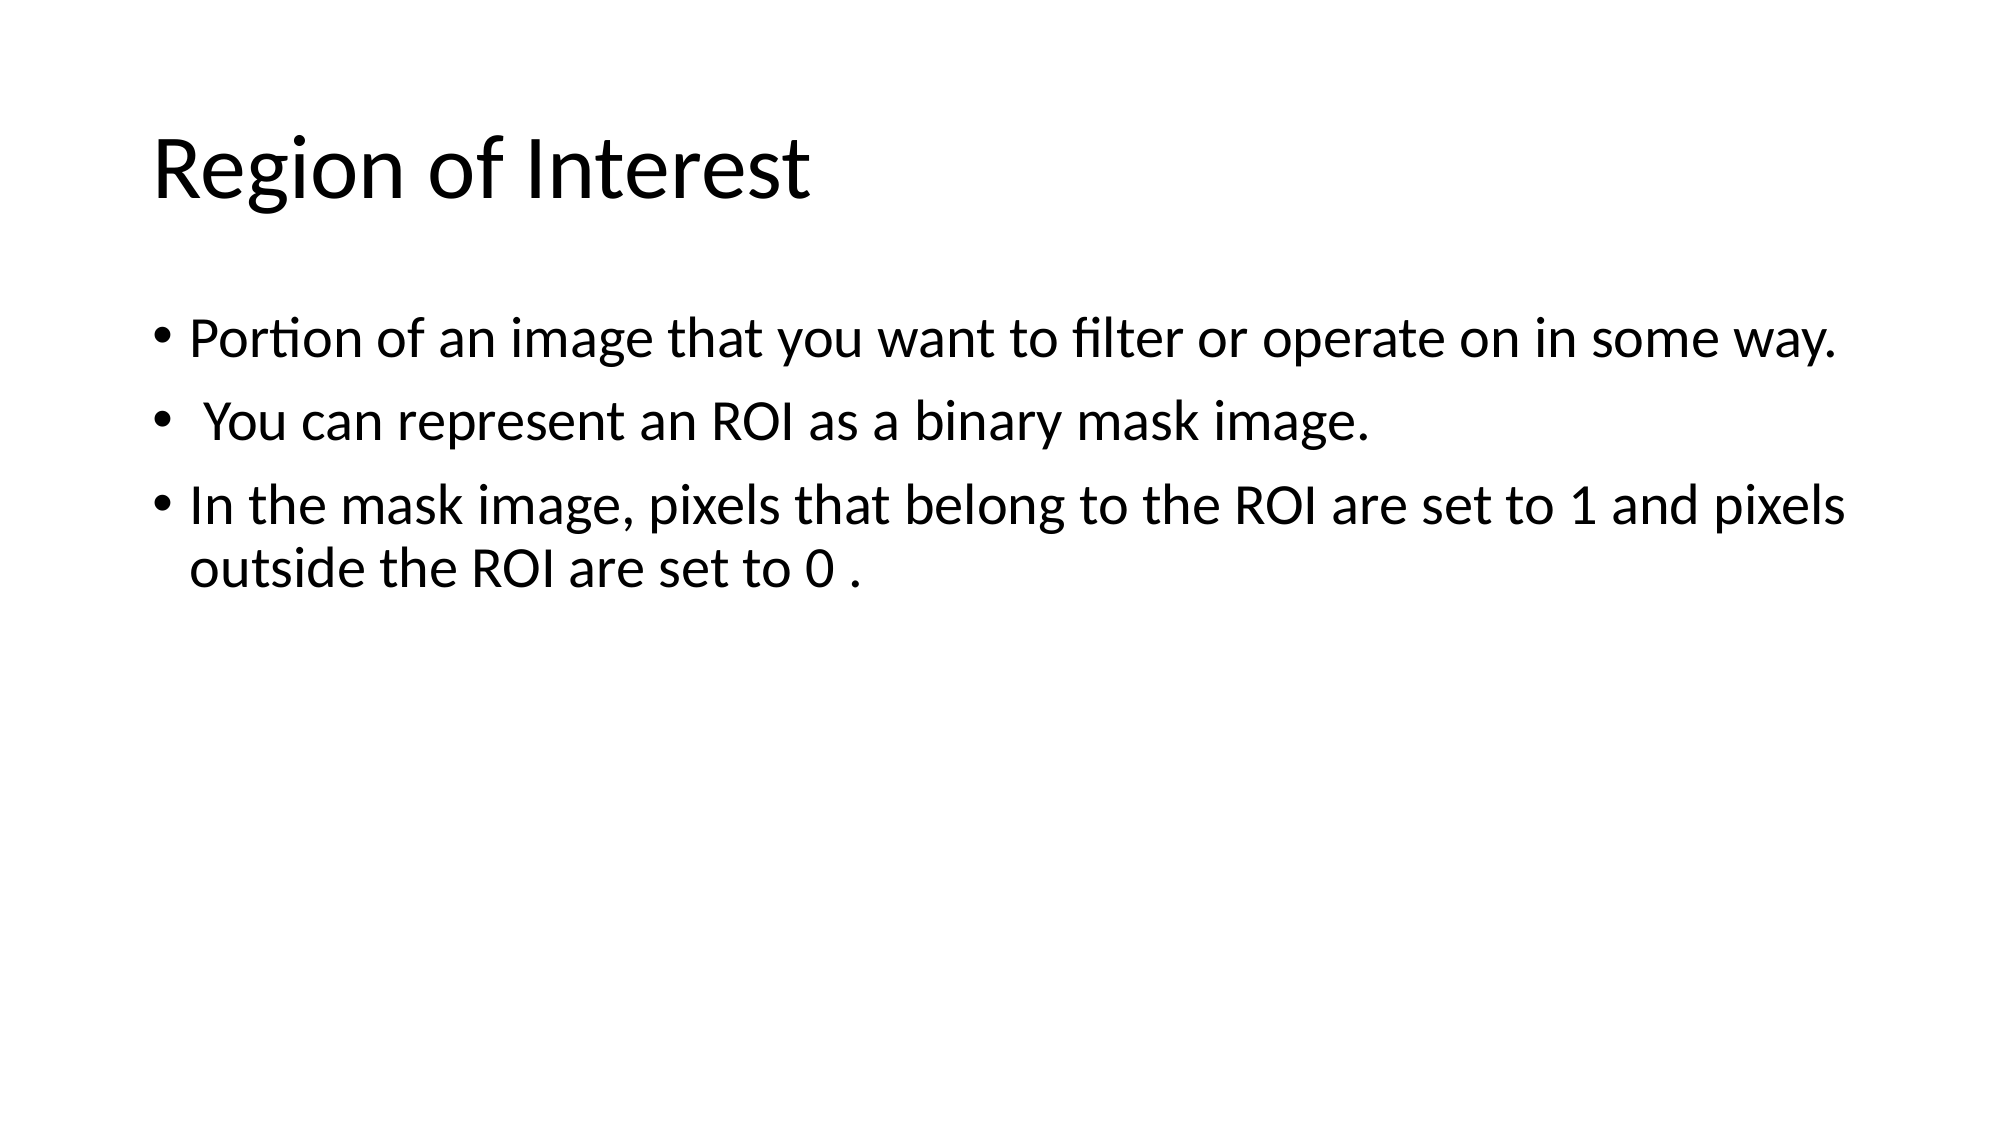

# Region of Interest
Portion of an image that you want to filter or operate on in some way.
 You can represent an ROI as a binary mask image.
In the mask image, pixels that belong to the ROI are set to 1 and pixels outside the ROI are set to 0 .